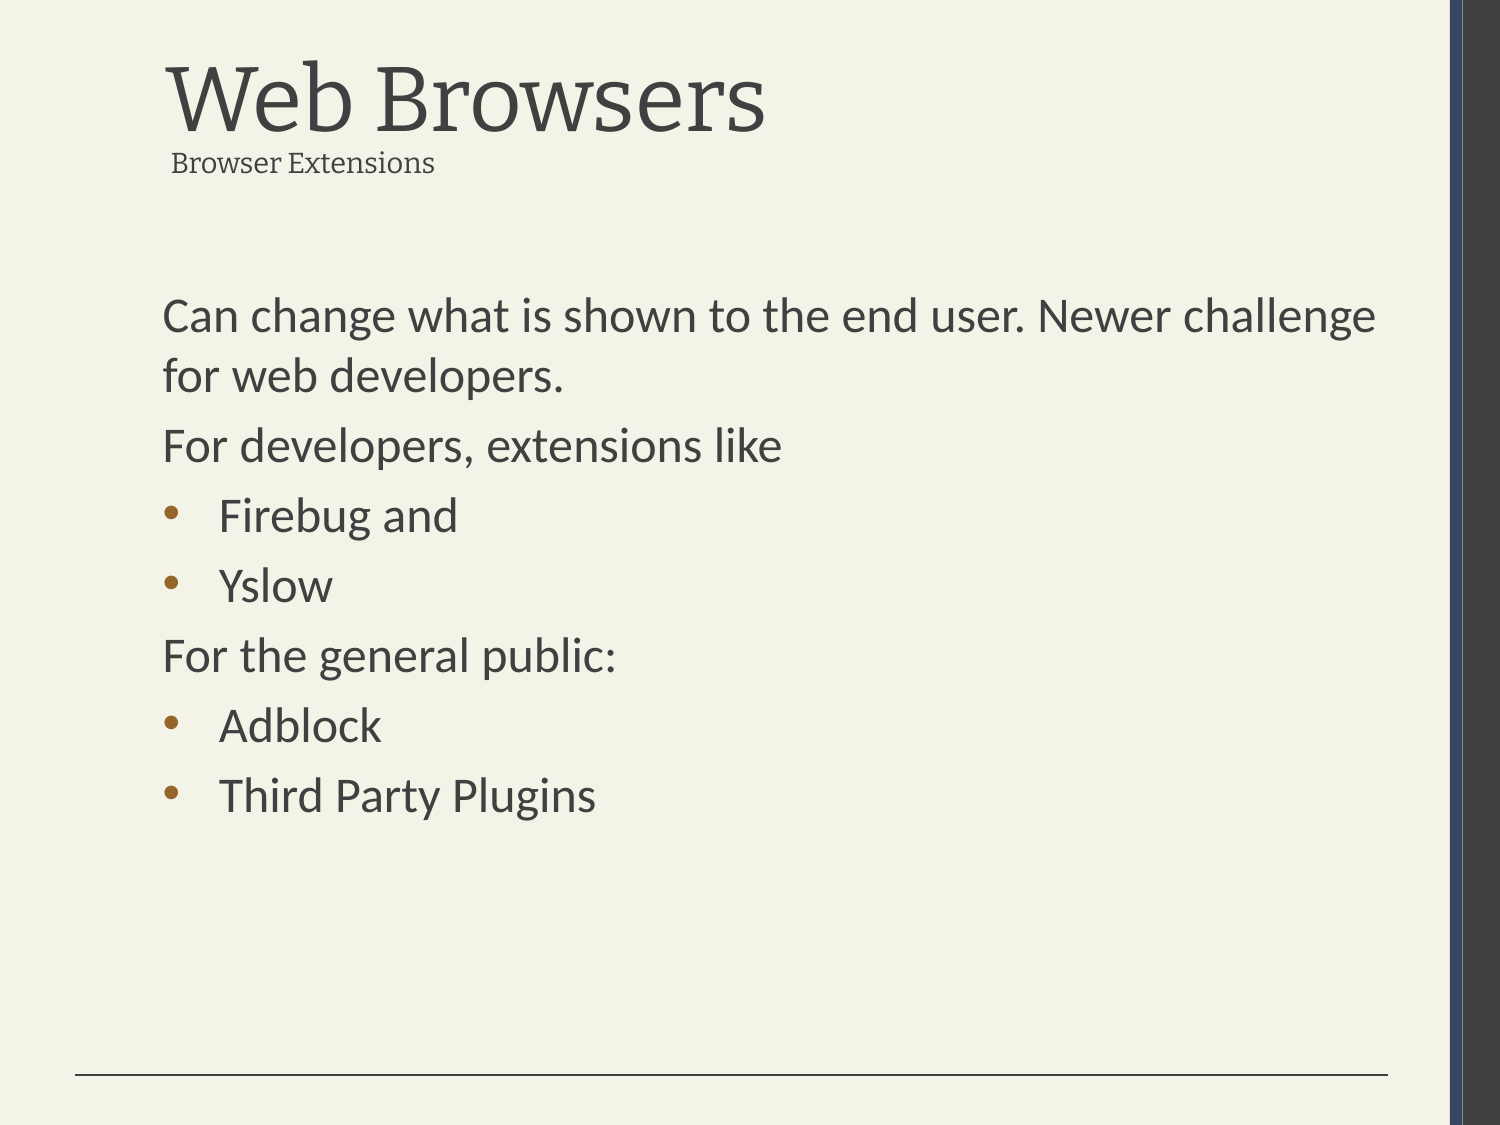

# Web Browsers
 Browser Extensions
Can change what is shown to the end user. Newer challenge for web developers.
For developers, extensions like
Firebug and
Yslow
For the general public:
Adblock
Third Party Plugins